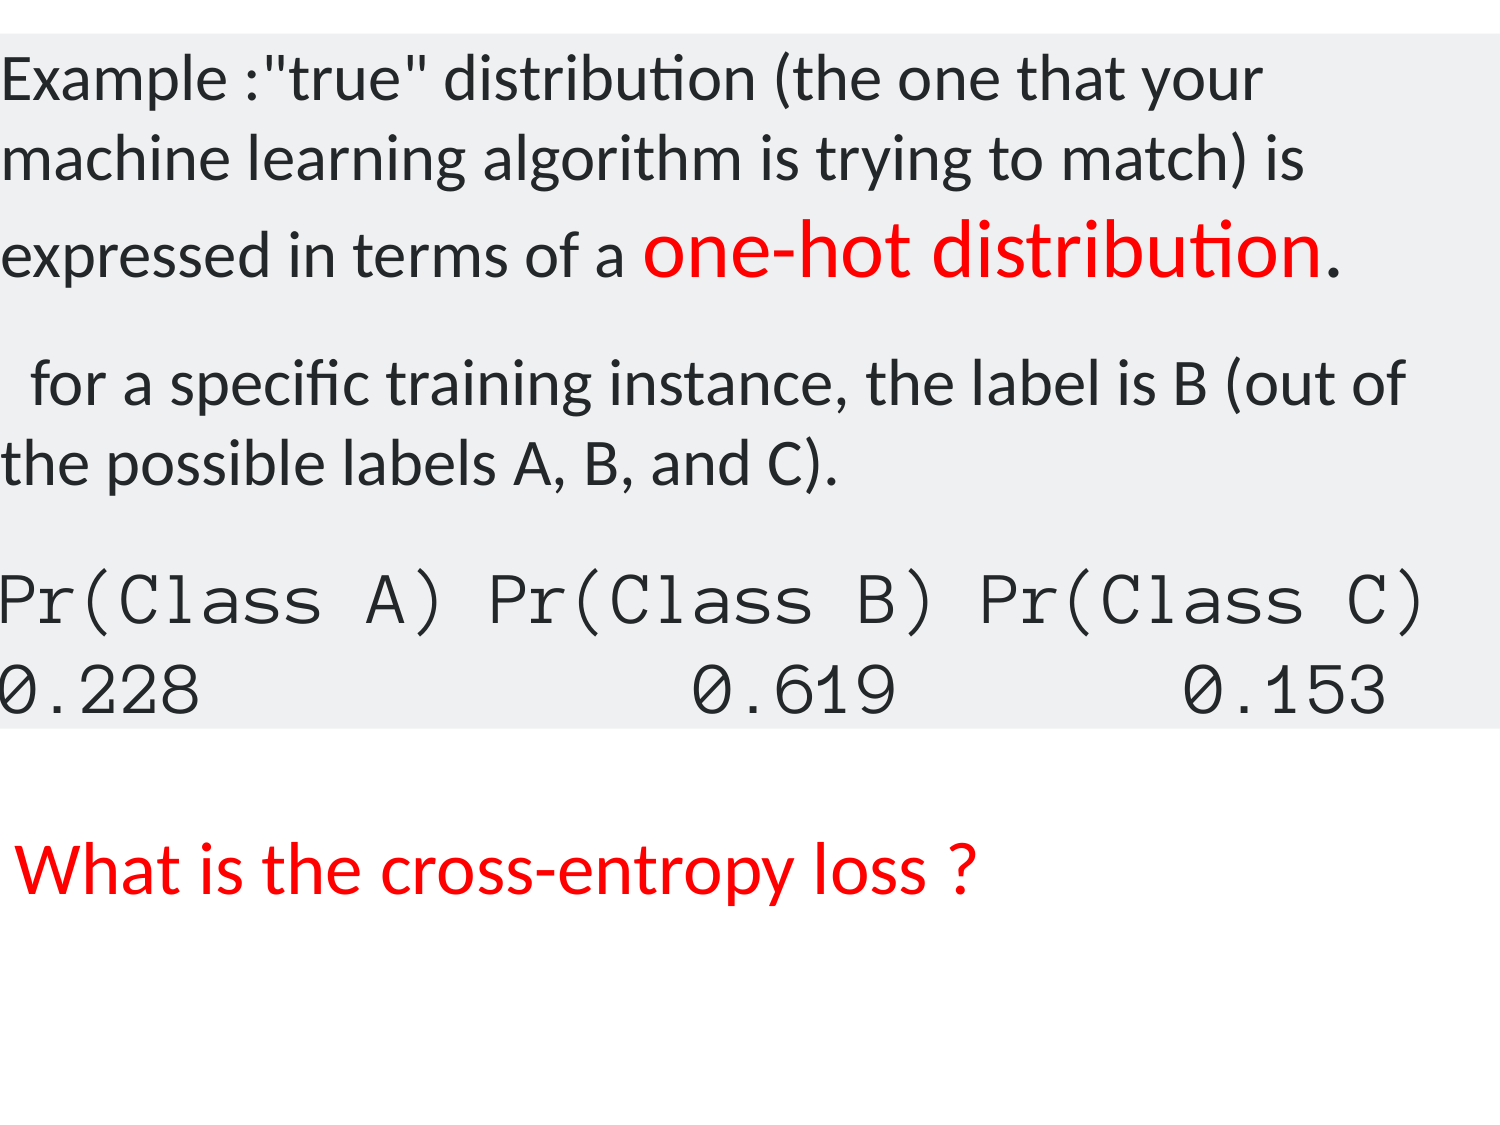

Example :"true" distribution (the one that your machine learning algorithm is trying to match) is expressed in terms of a one-hot distribution.

  for a specific training instance, the label is B (out of the possible labels A, B, and C).

Pr(Class A) Pr(Class B) Pr(Class C) 0.228            0.619       0.153
What is the cross-entropy loss ?